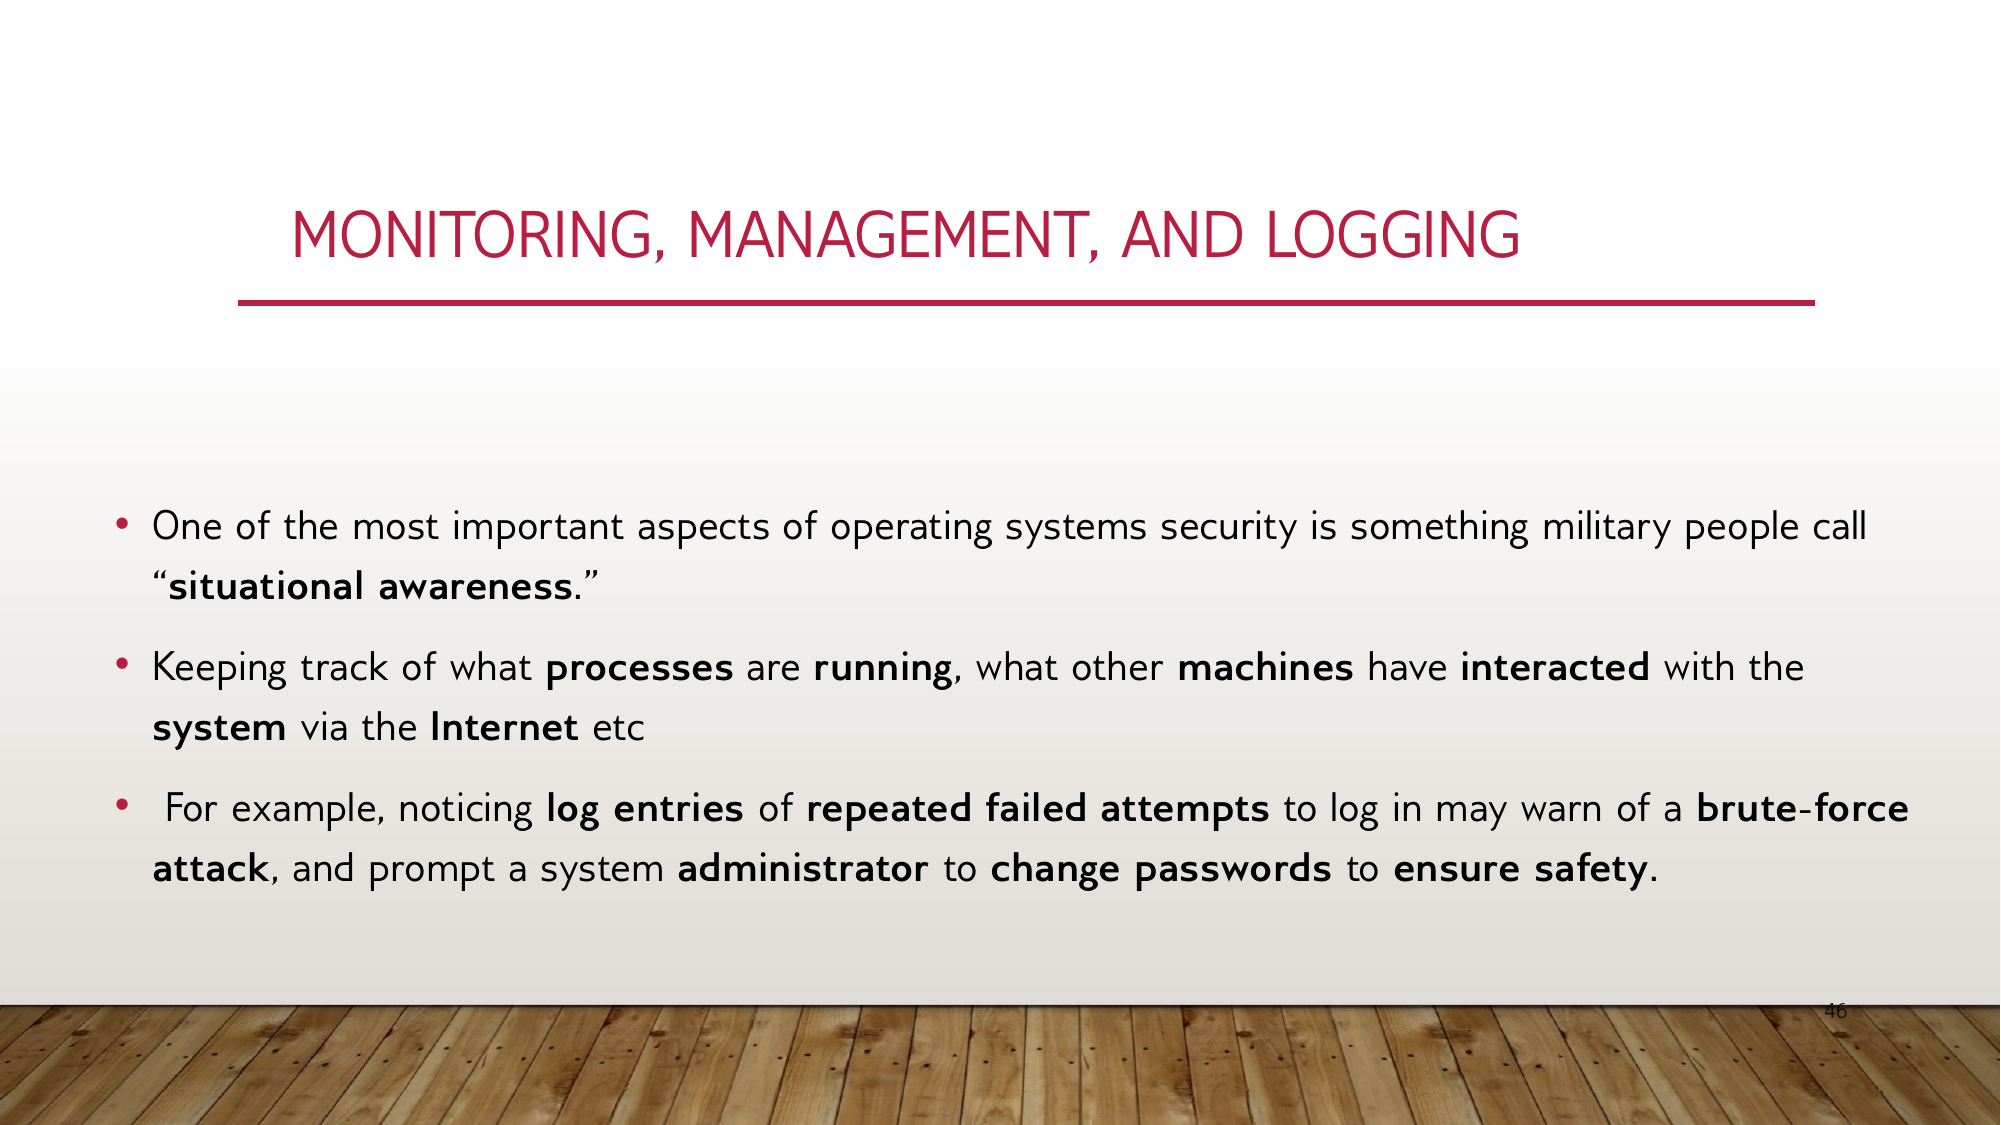

# Monitoring, Management, and Logging
One of the most important aspects of operating systems security is something military people call “situational awareness.”
Keeping track of what processes are running, what other machines have interacted with the system via the Internet etc
 For example, noticing log entries of repeated failed attempts to log in may warn of a brute-force attack, and prompt a system administrator to change passwords to ensure safety.

46